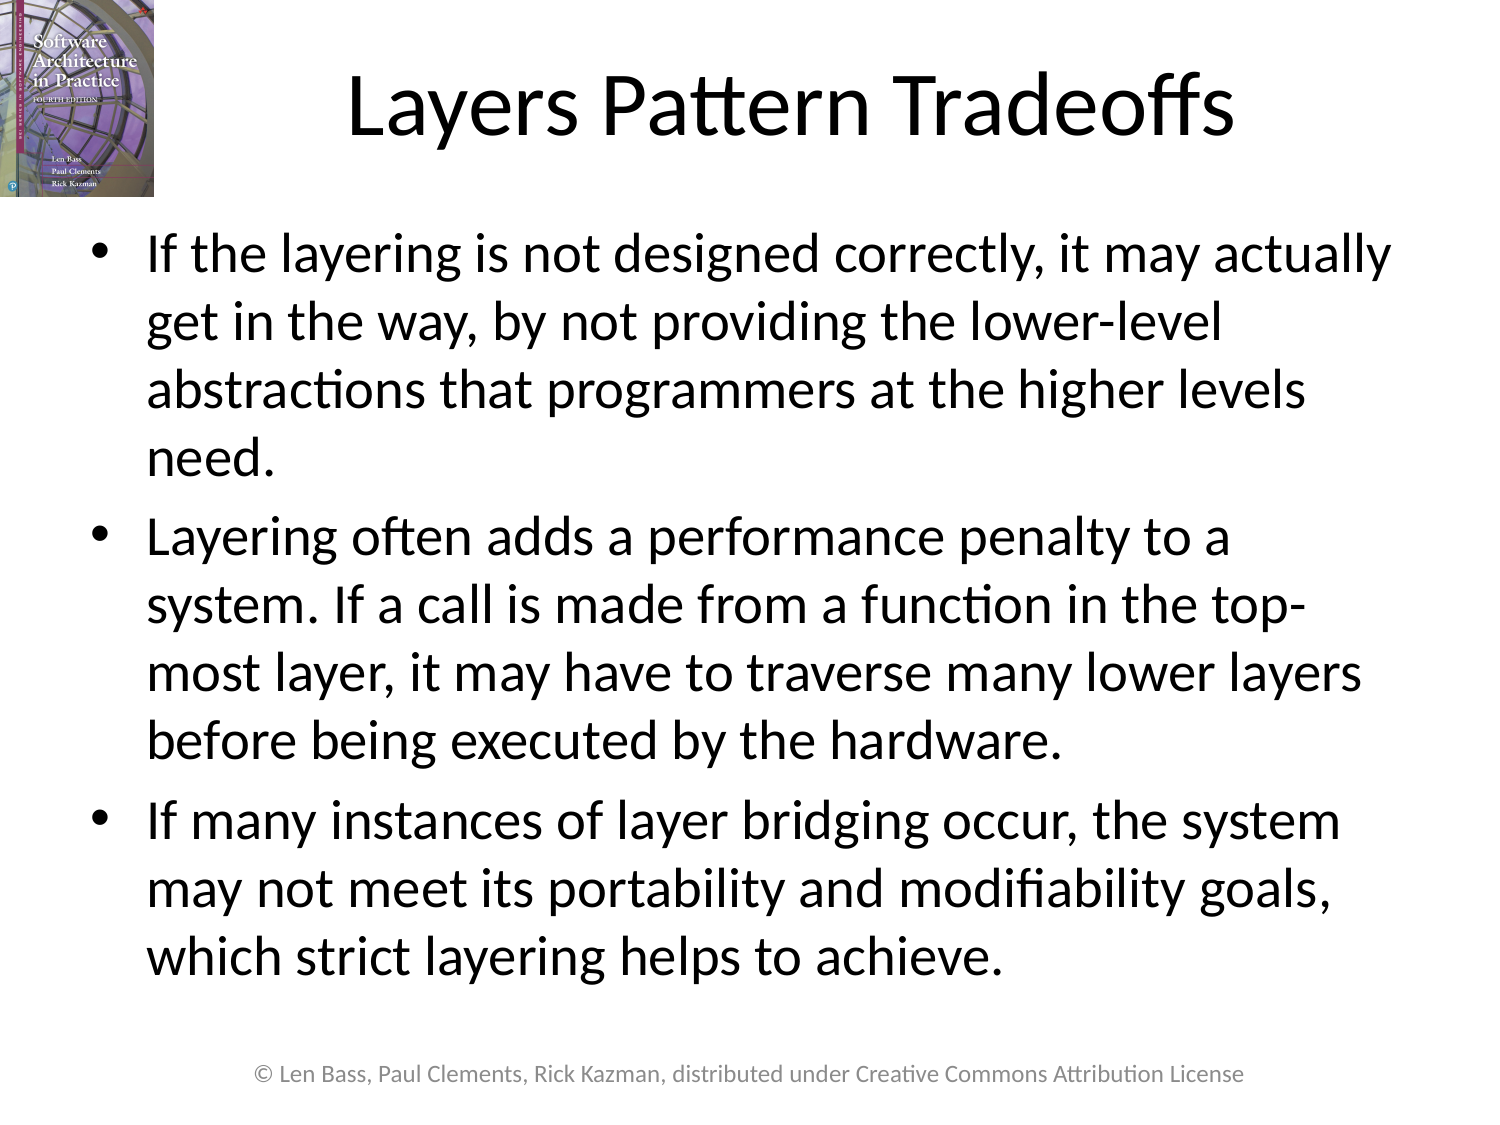

# Layers Pattern Tradeoffs
If the layering is not designed correctly, it may actually get in the way, by not providing the lower-level abstractions that programmers at the higher levels need.
Layering often adds a performance penalty to a system. If a call is made from a function in the top-most layer, it may have to traverse many lower layers before being executed by the hardware.
If many instances of layer bridging occur, the system may not meet its portability and modifiability goals, which strict layering helps to achieve.
© Len Bass, Paul Clements, Rick Kazman, distributed under Creative Commons Attribution License